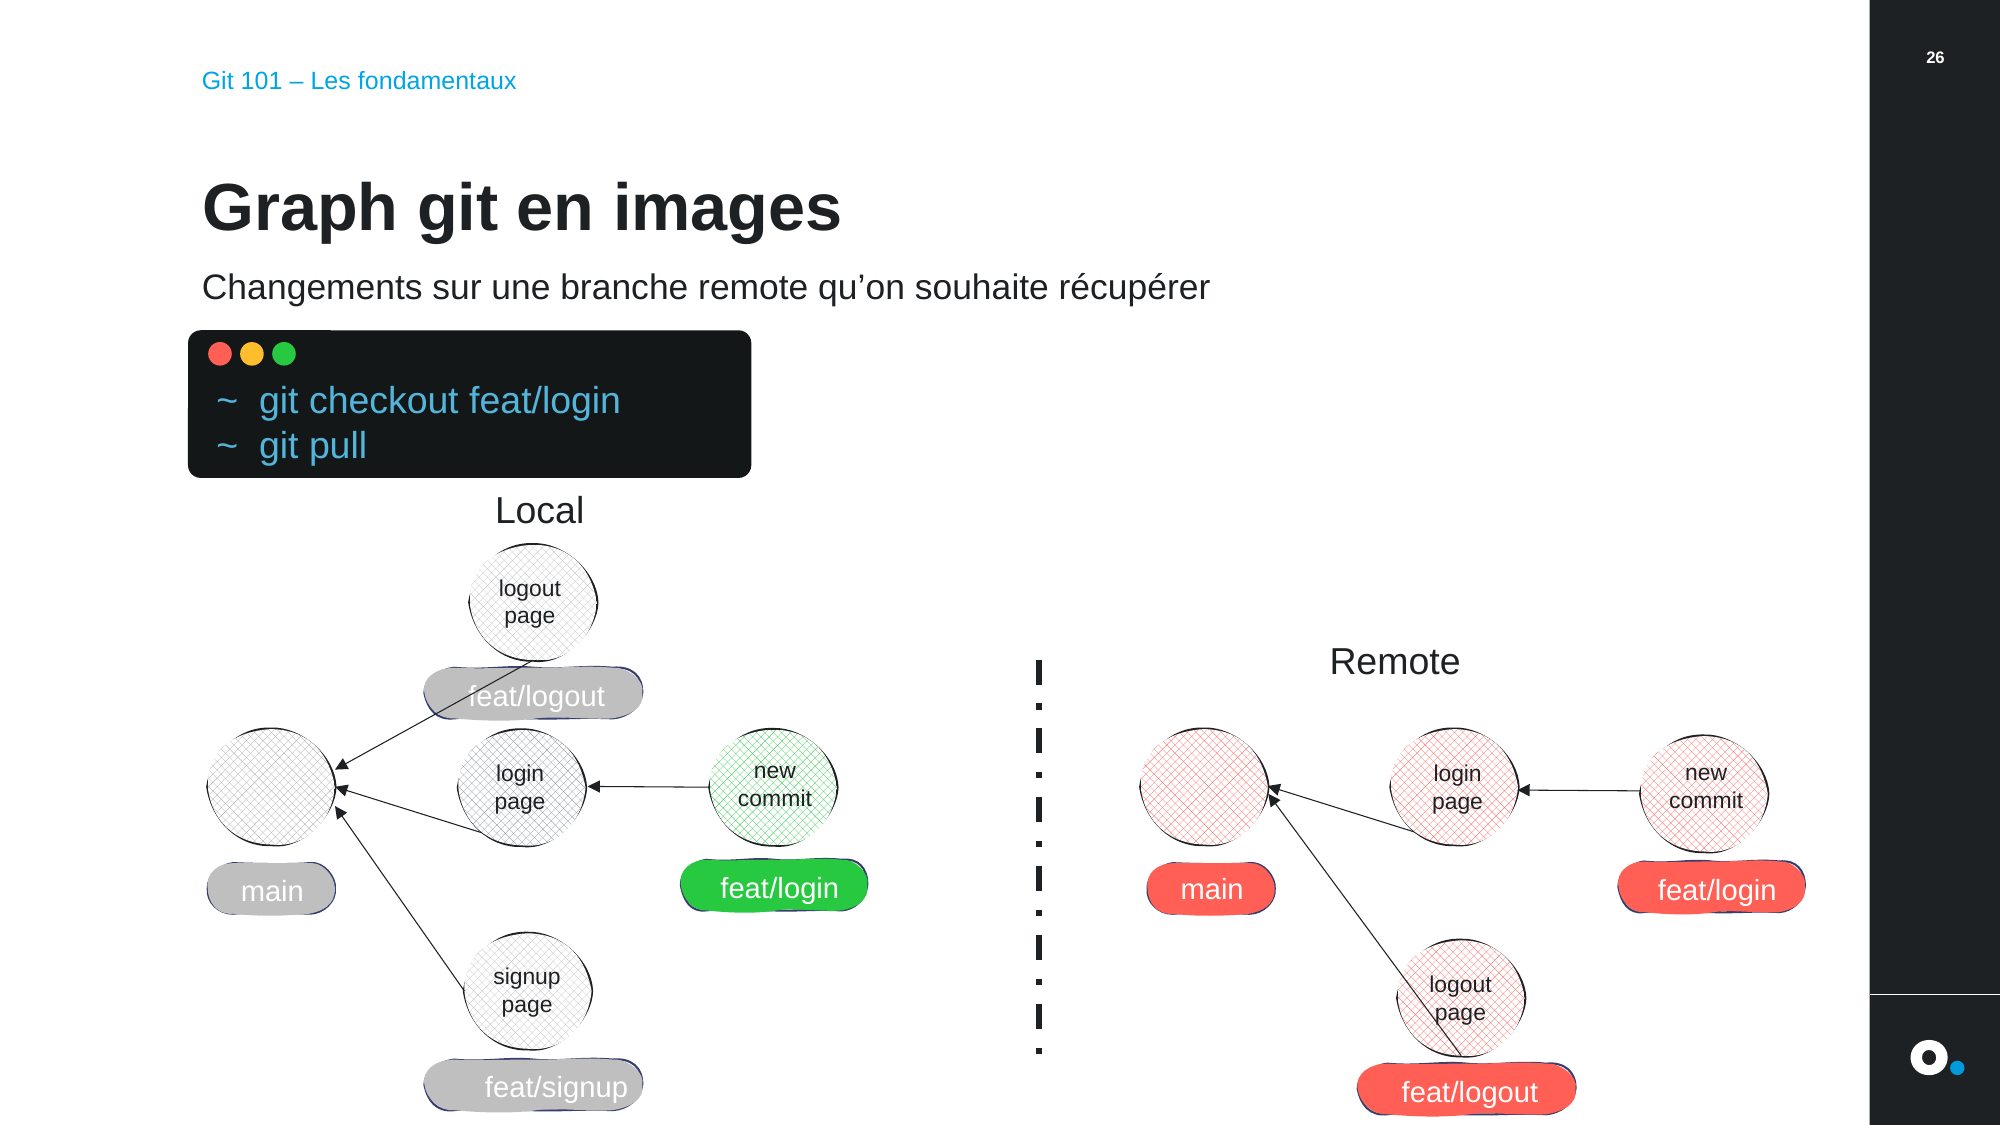

26
Git 101 – Les fondamentaux
# Graph git en images
Changements sur une branche remote qu’on souhaite récupérer

~  git checkout feat/login
~  git pull
Local

logout
page
Remote

feat/logout

new commit
new commit
login page
login page

feat/login

feat/login

main

main

signup page
logout
page

feat/signup

feat/logout